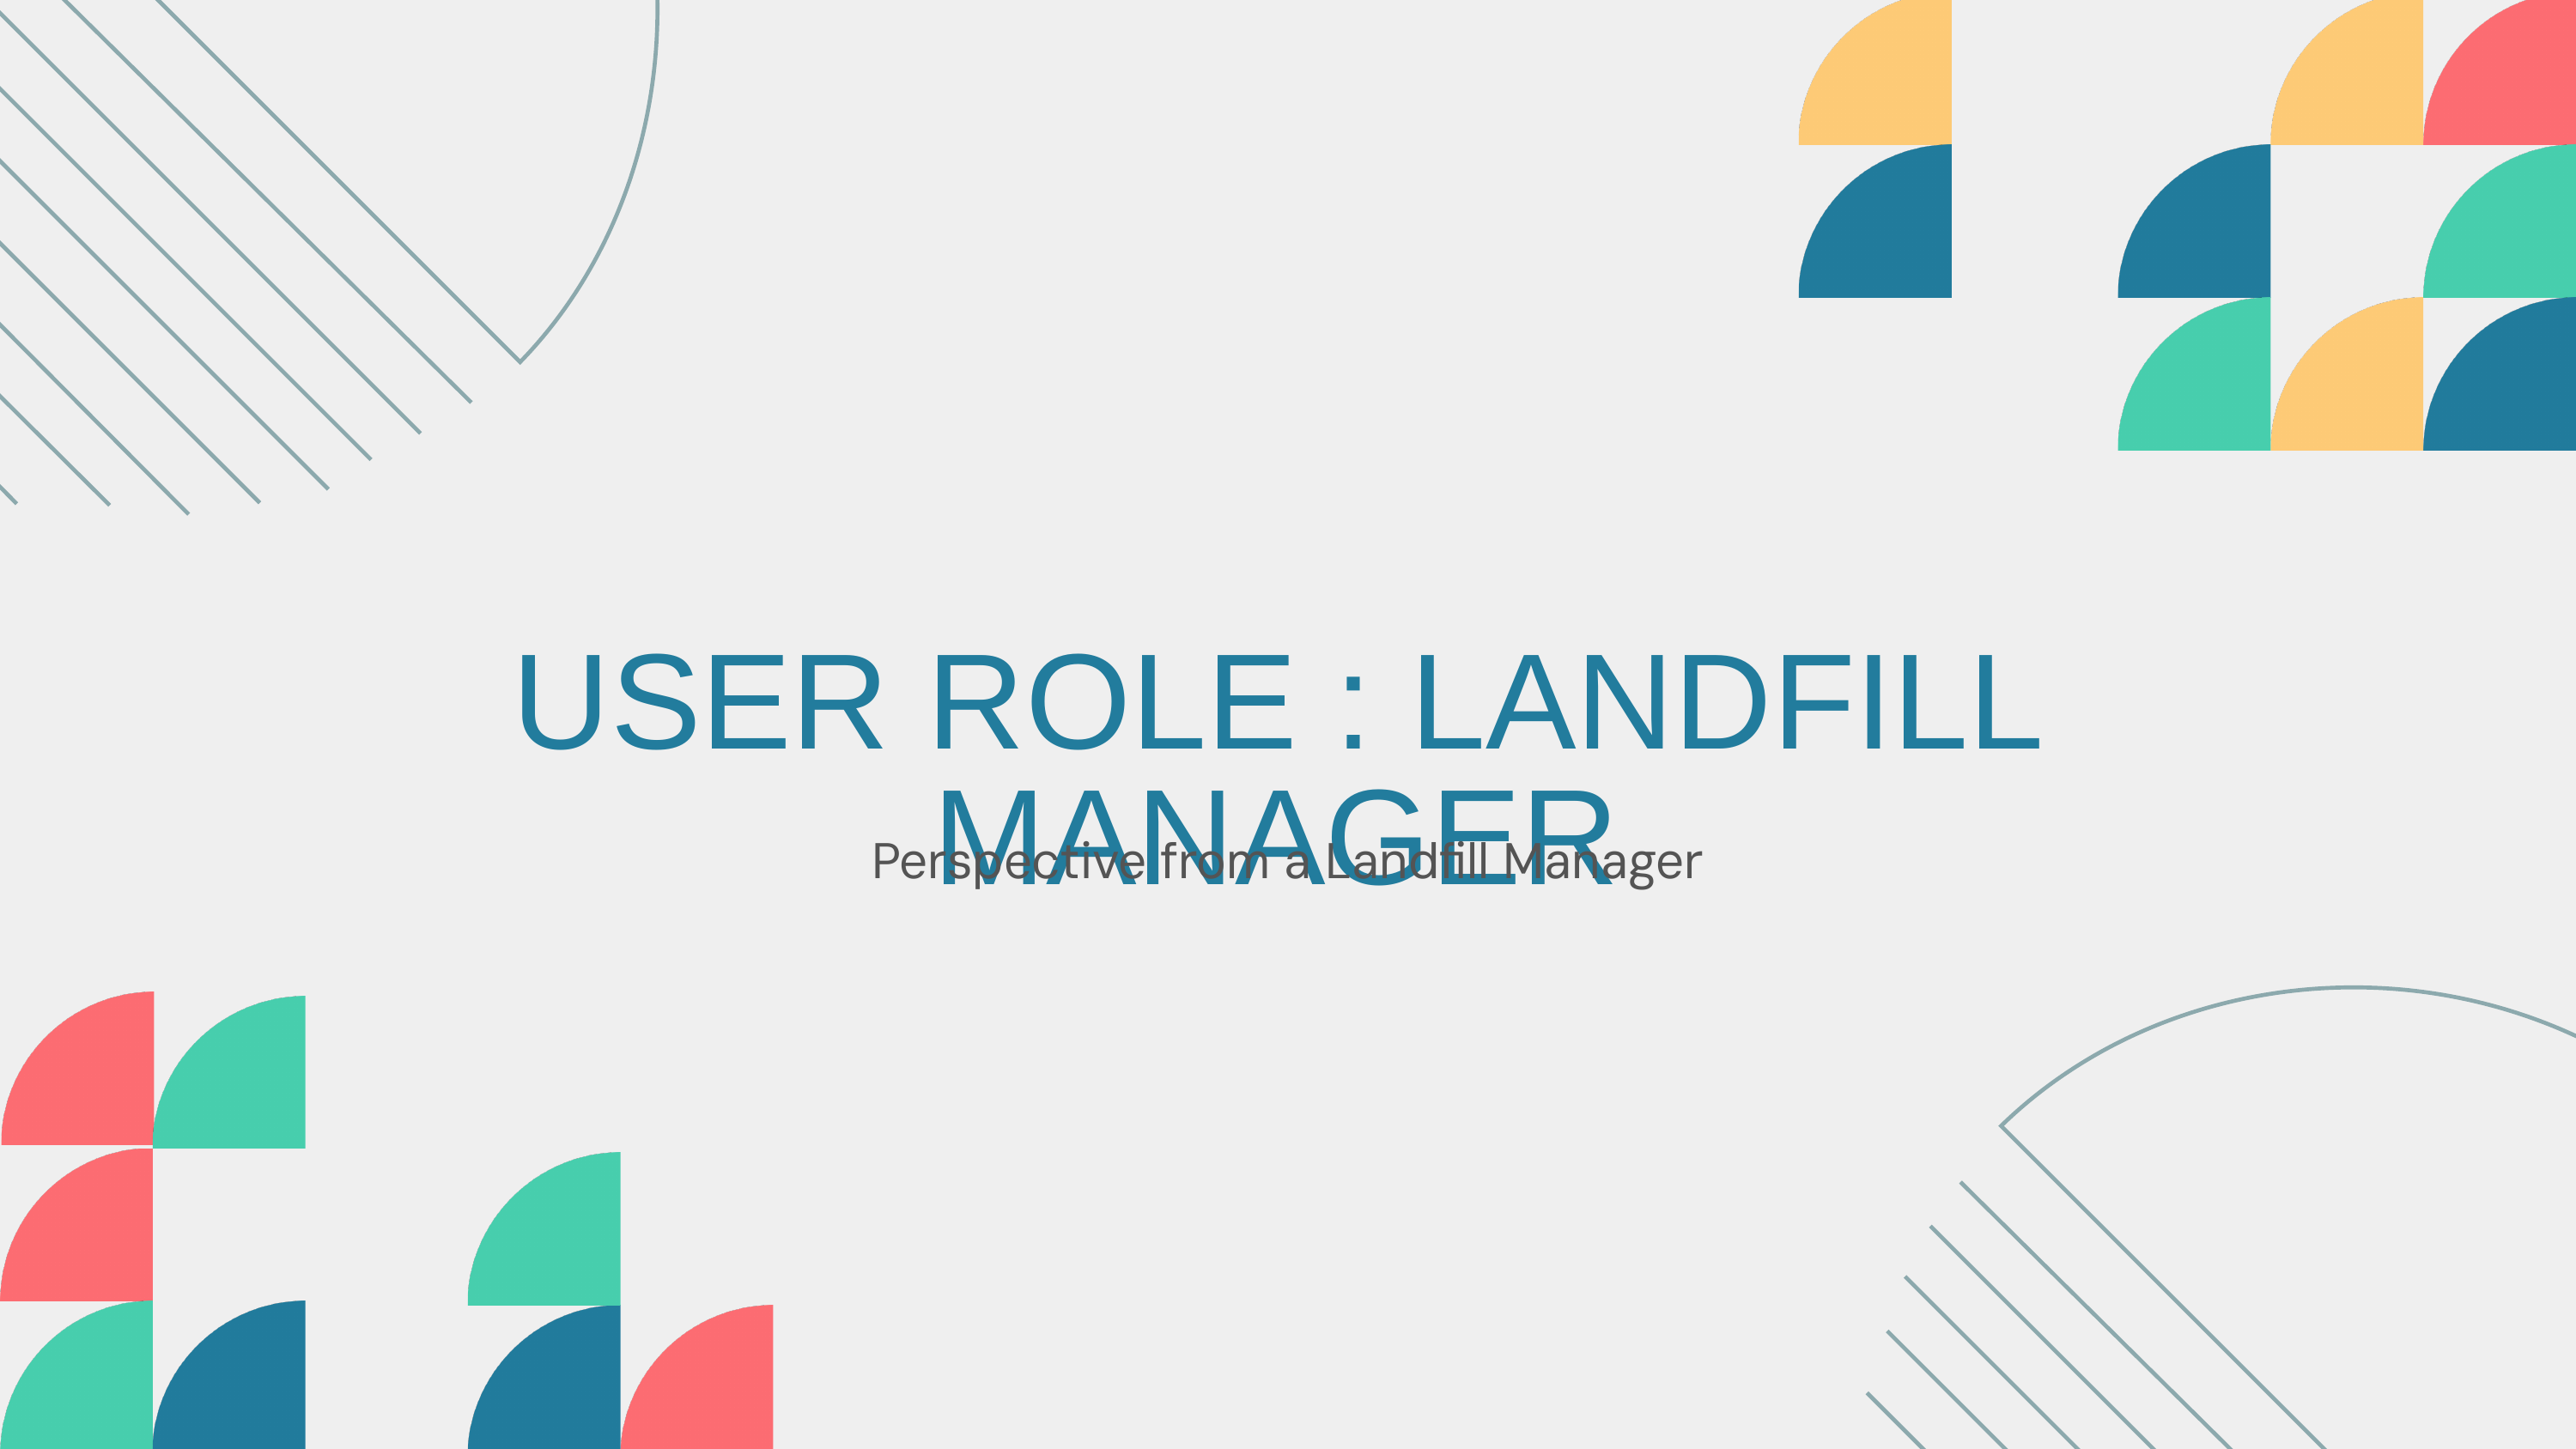

USER ROLE : LANDFILL MANAGER
Perspective from a Landfill Manager